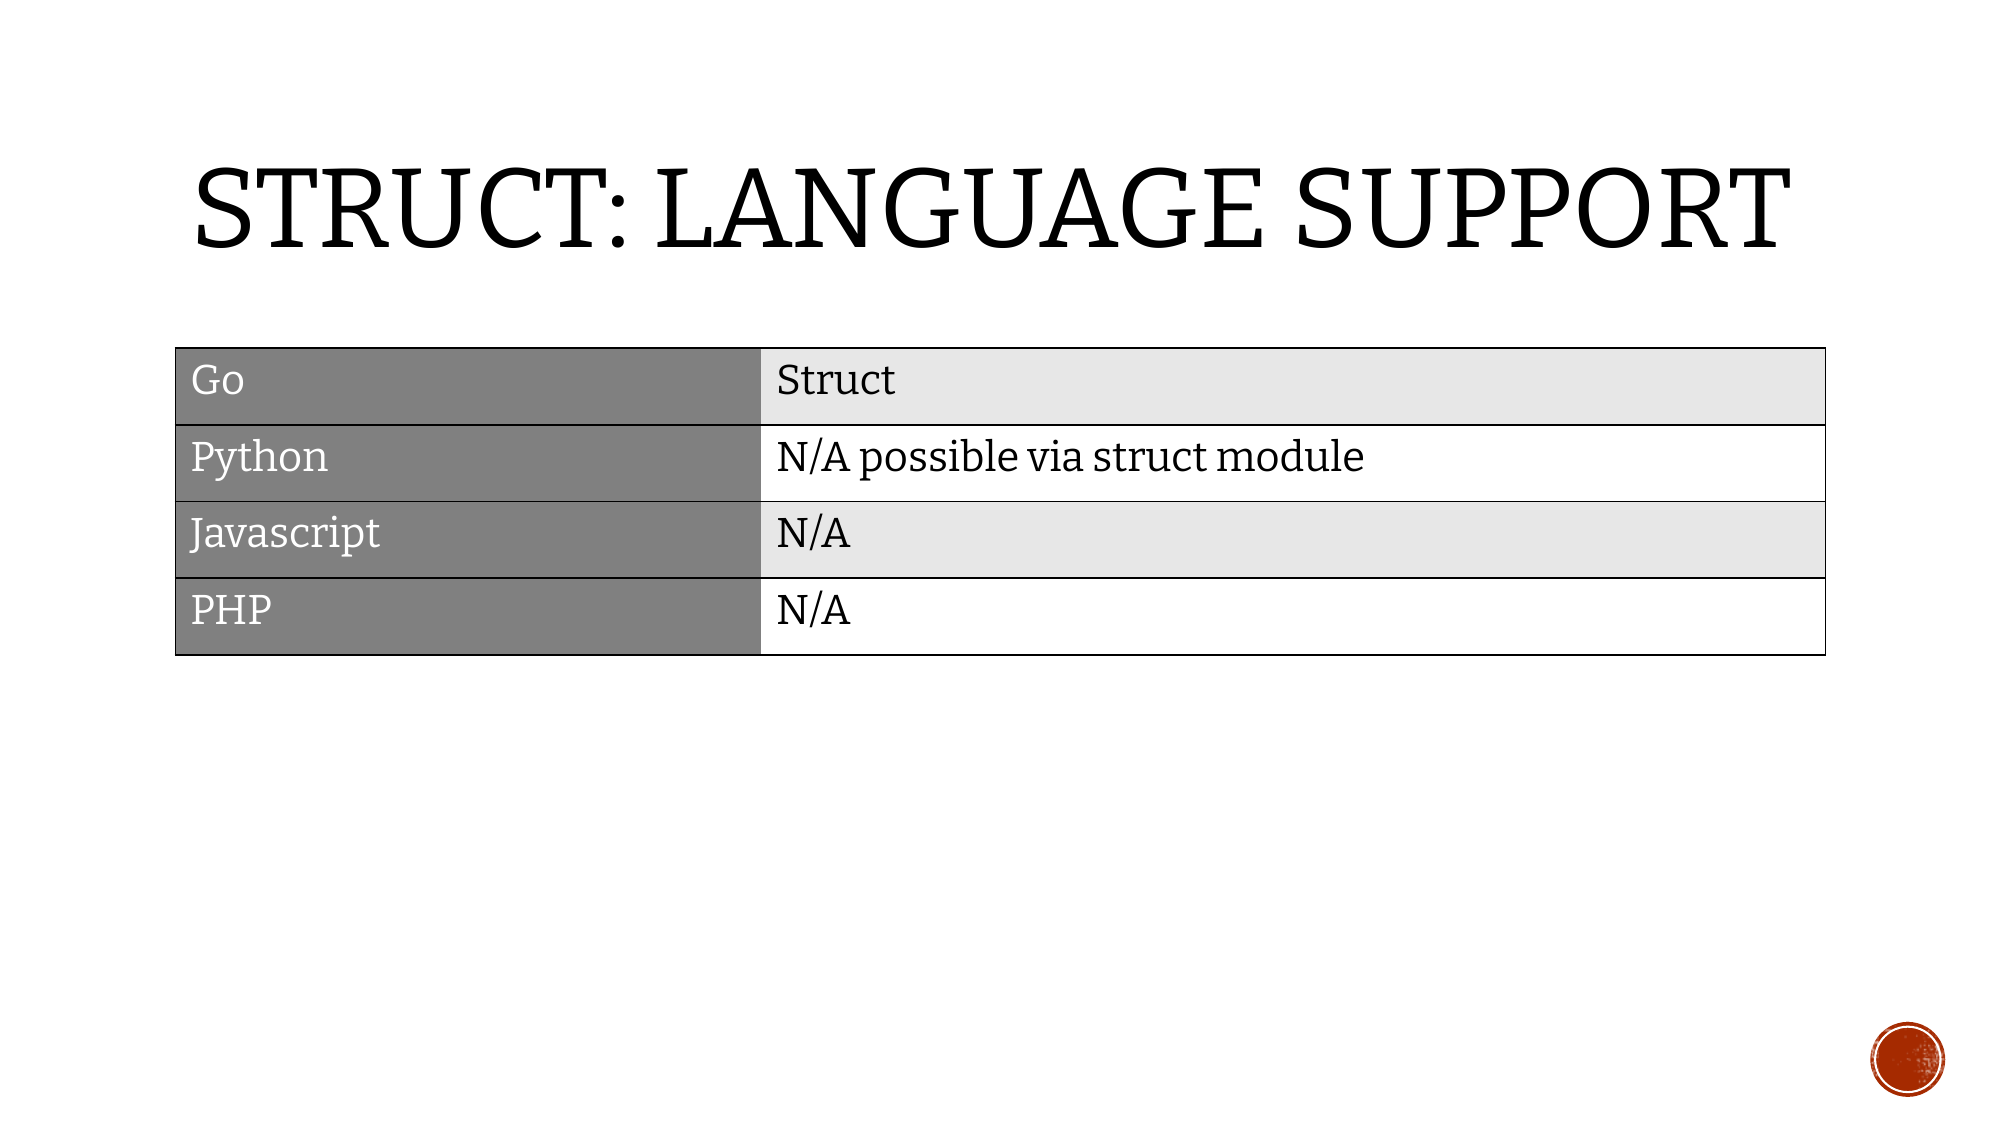

# STRUCT: LANGUAGE SUPPORT
| Go | Struct |
| --- | --- |
| Python | N/A possible via struct module |
| Javascript | N/A |
| PHP | N/A |